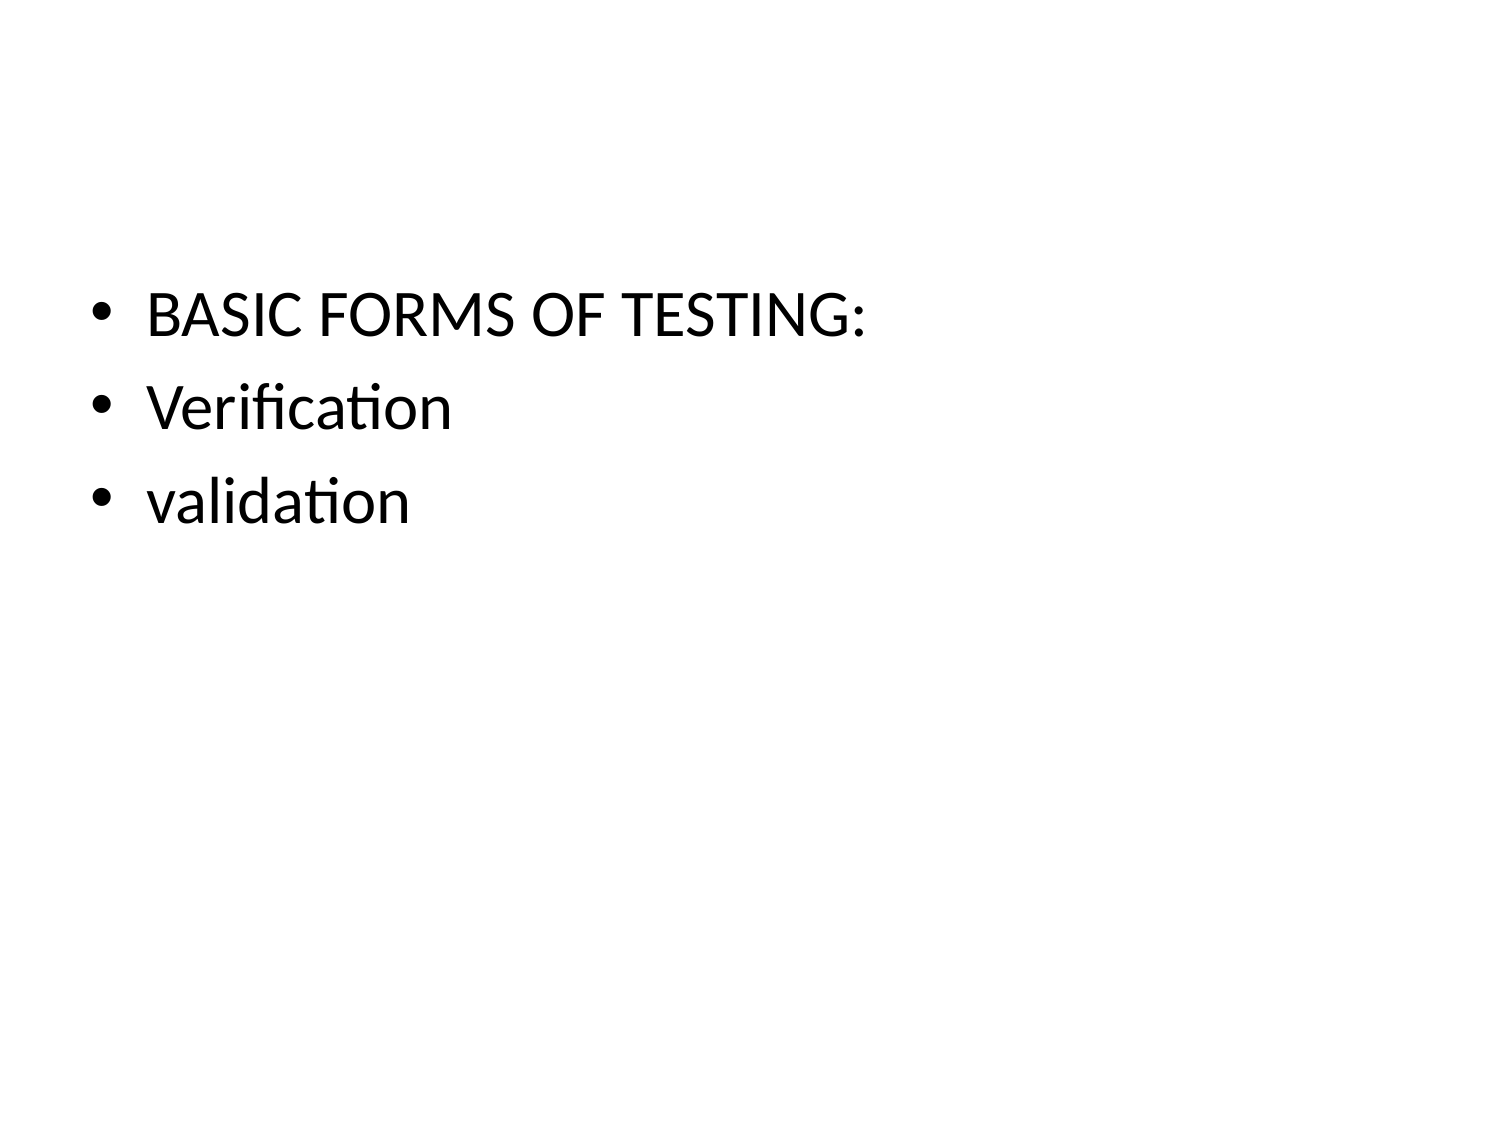

#
BASIC FORMS OF TESTING:
Verification
validation